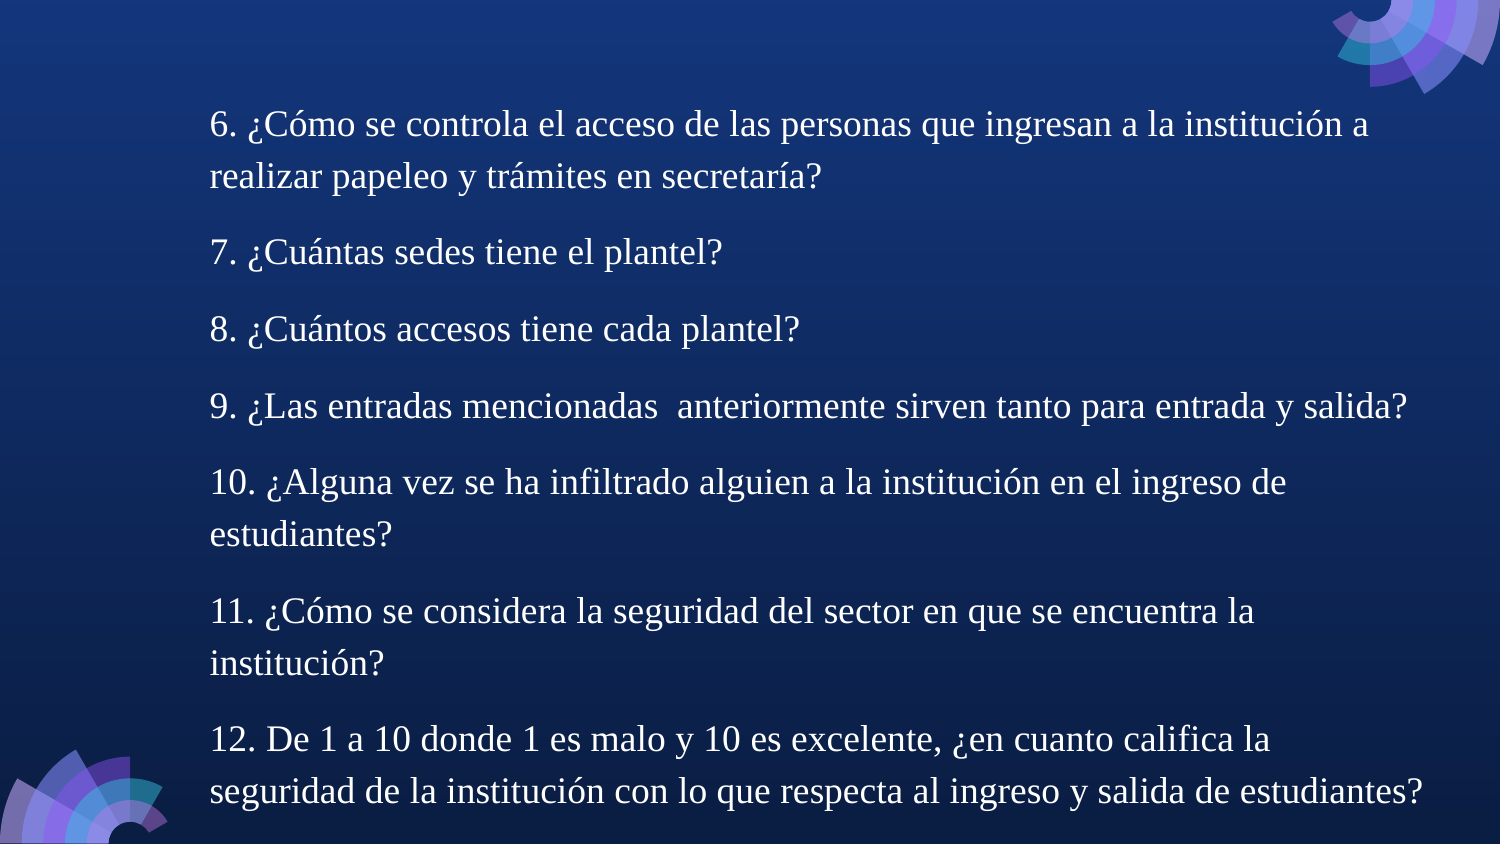

6. ¿Cómo se controla el acceso de las personas que ingresan a la institución a realizar papeleo y trámites en secretaría?
7. ¿Cuántas sedes tiene el plantel?
8. ¿Cuántos accesos tiene cada plantel?
9. ¿Las entradas mencionadas  anteriormente sirven tanto para entrada y salida?
10. ¿Alguna vez se ha infiltrado alguien a la institución en el ingreso de estudiantes?
11. ¿Cómo se considera la seguridad del sector en que se encuentra la institución?
12. De 1 a 10 donde 1 es malo y 10 es excelente, ¿en cuanto califica la seguridad de la institución con lo que respecta al ingreso y salida de estudiantes?